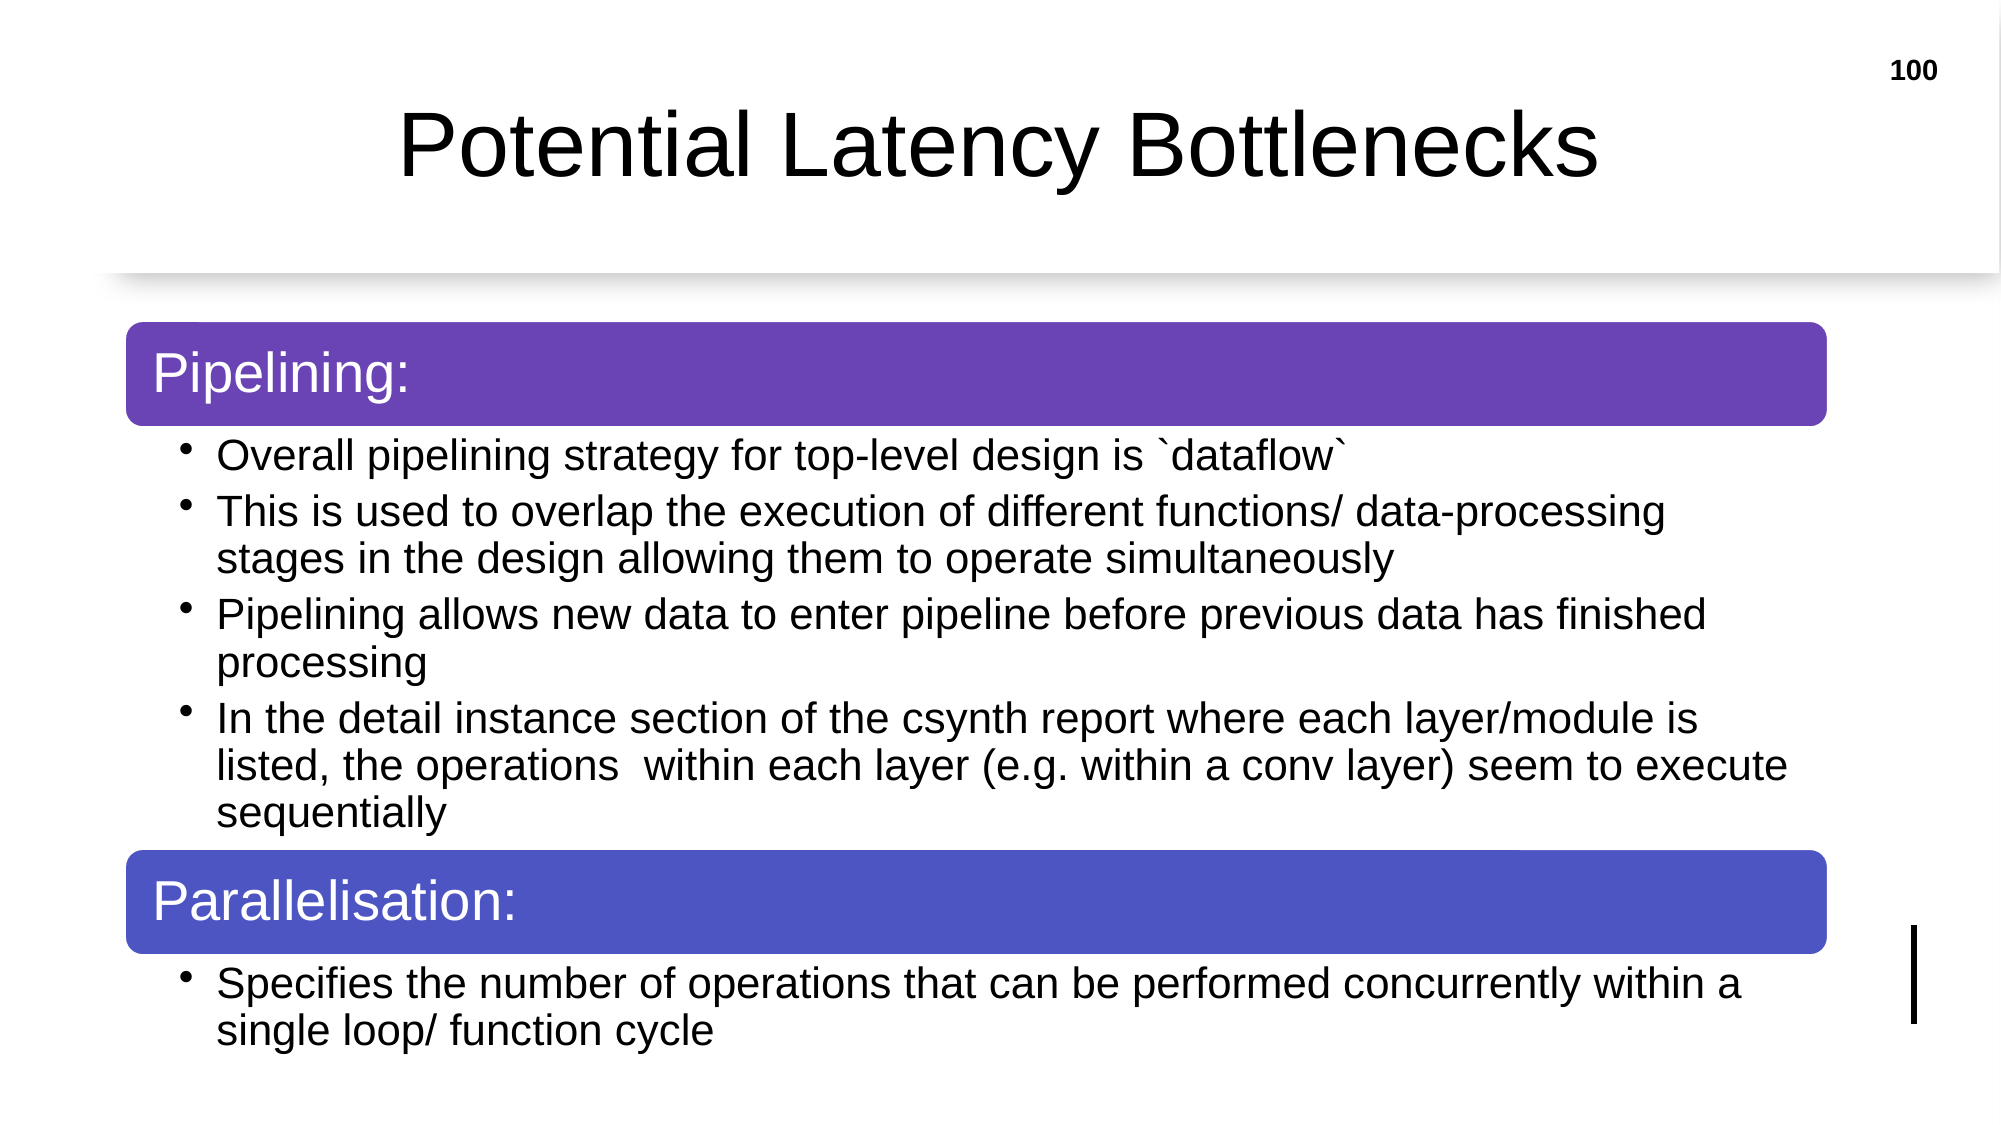

# Potential Latency Bottlenecks
100
Pipelining:
Overall pipelining strategy for top-level design is `dataflow`
This is used to overlap the execution of different functions/ data-processing stages in the design allowing them to operate simultaneously
Pipelining allows new data to enter pipeline before previous data has finished processing
In the detail instance section of the csynth report where each layer/module is listed, the operations  within each layer (e.g. within a conv layer) seem to execute sequentially
Parallelisation:
Specifies the number of operations that can be performed concurrently within a single loop/ function cycle